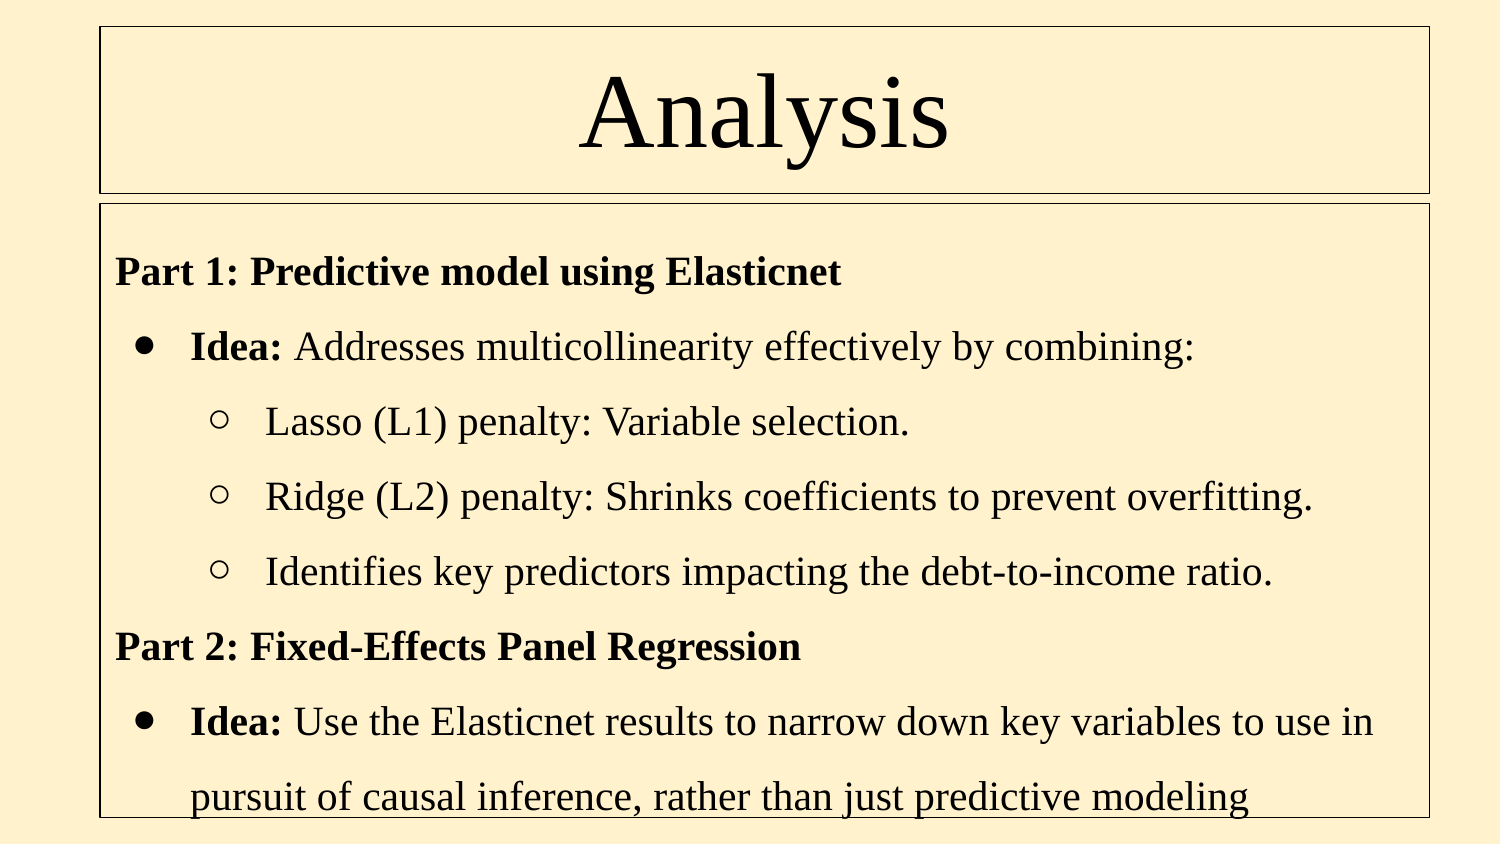

Analysis
Part 1: Predictive model using Elasticnet
Idea: Addresses multicollinearity effectively by combining:
Lasso (L1) penalty: Variable selection.
Ridge (L2) penalty: Shrinks coefficients to prevent overfitting.
Identifies key predictors impacting the debt-to-income ratio.
Part 2: Fixed-Effects Panel Regression
Idea: Use the Elasticnet results to narrow down key variables to use in pursuit of causal inference, rather than just predictive modeling